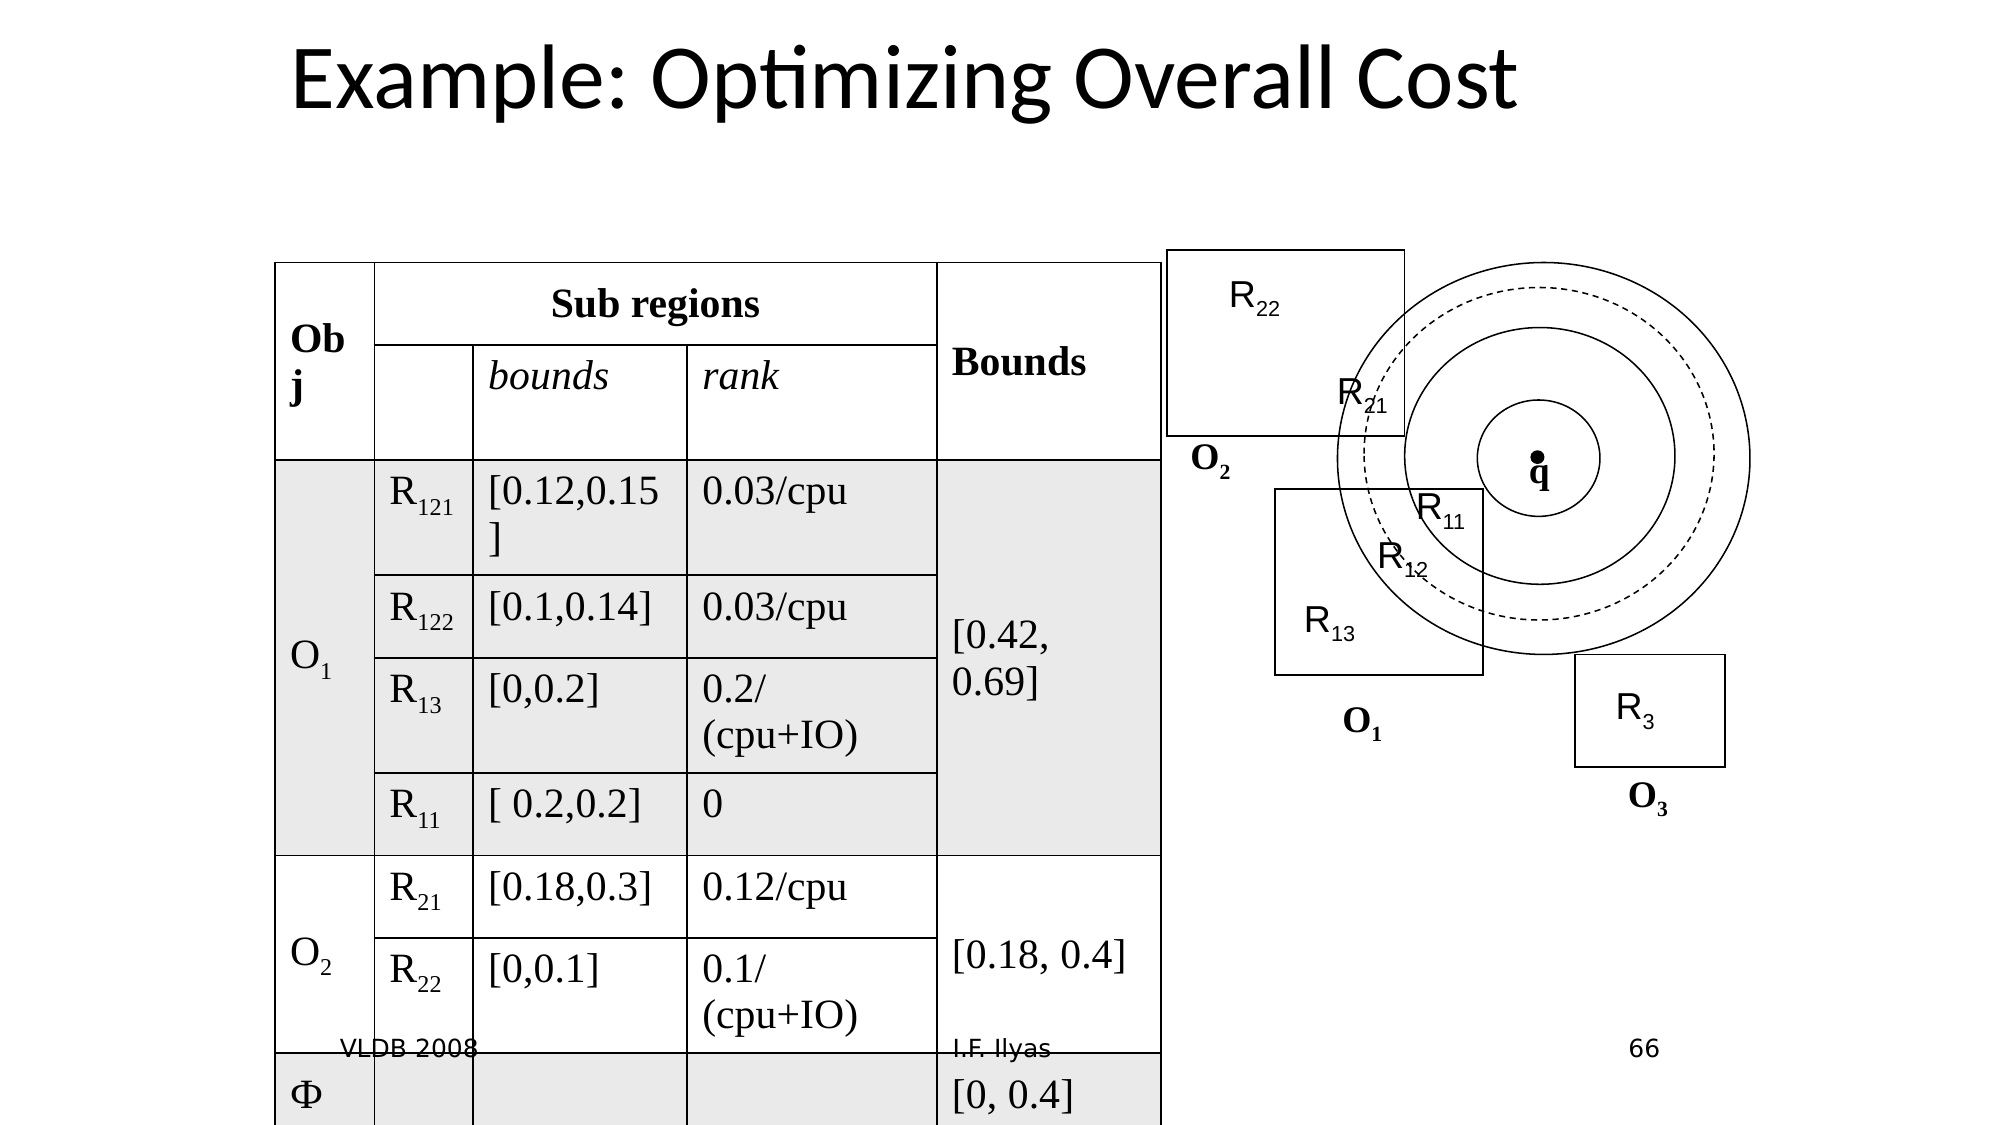

# Example: Optimizing Overall Cost

| Obj | Sub regions |  |  | Bounds |
| --- | --- | --- | --- | --- |
|  |  | bounds | rank |  |
| O1 | R121 | [0.12,0.15] | 0.03/cpu | [0.42, 0.69] |
|  | R122 | [0.1,0.14] | 0.03/cpu |  |
|  | R13 | [0,0.2] | 0.2/(cpu+IO) |  |
|  | R11 | [ 0.2,0.2] | 0 |  |
| O2 | R21 | [0.18,0.3] | 0.12/cpu | [0.18, 0.4] |
|  | R22 | [0,0.1] | 0.1/(cpu+IO) |  |
| Ф |  |  |  | [0, 0.4] |
R22

R21

O2
q

R11

R12
R13

R3
O1
O3
VLDB 2008
I.F. Ilyas
66
66